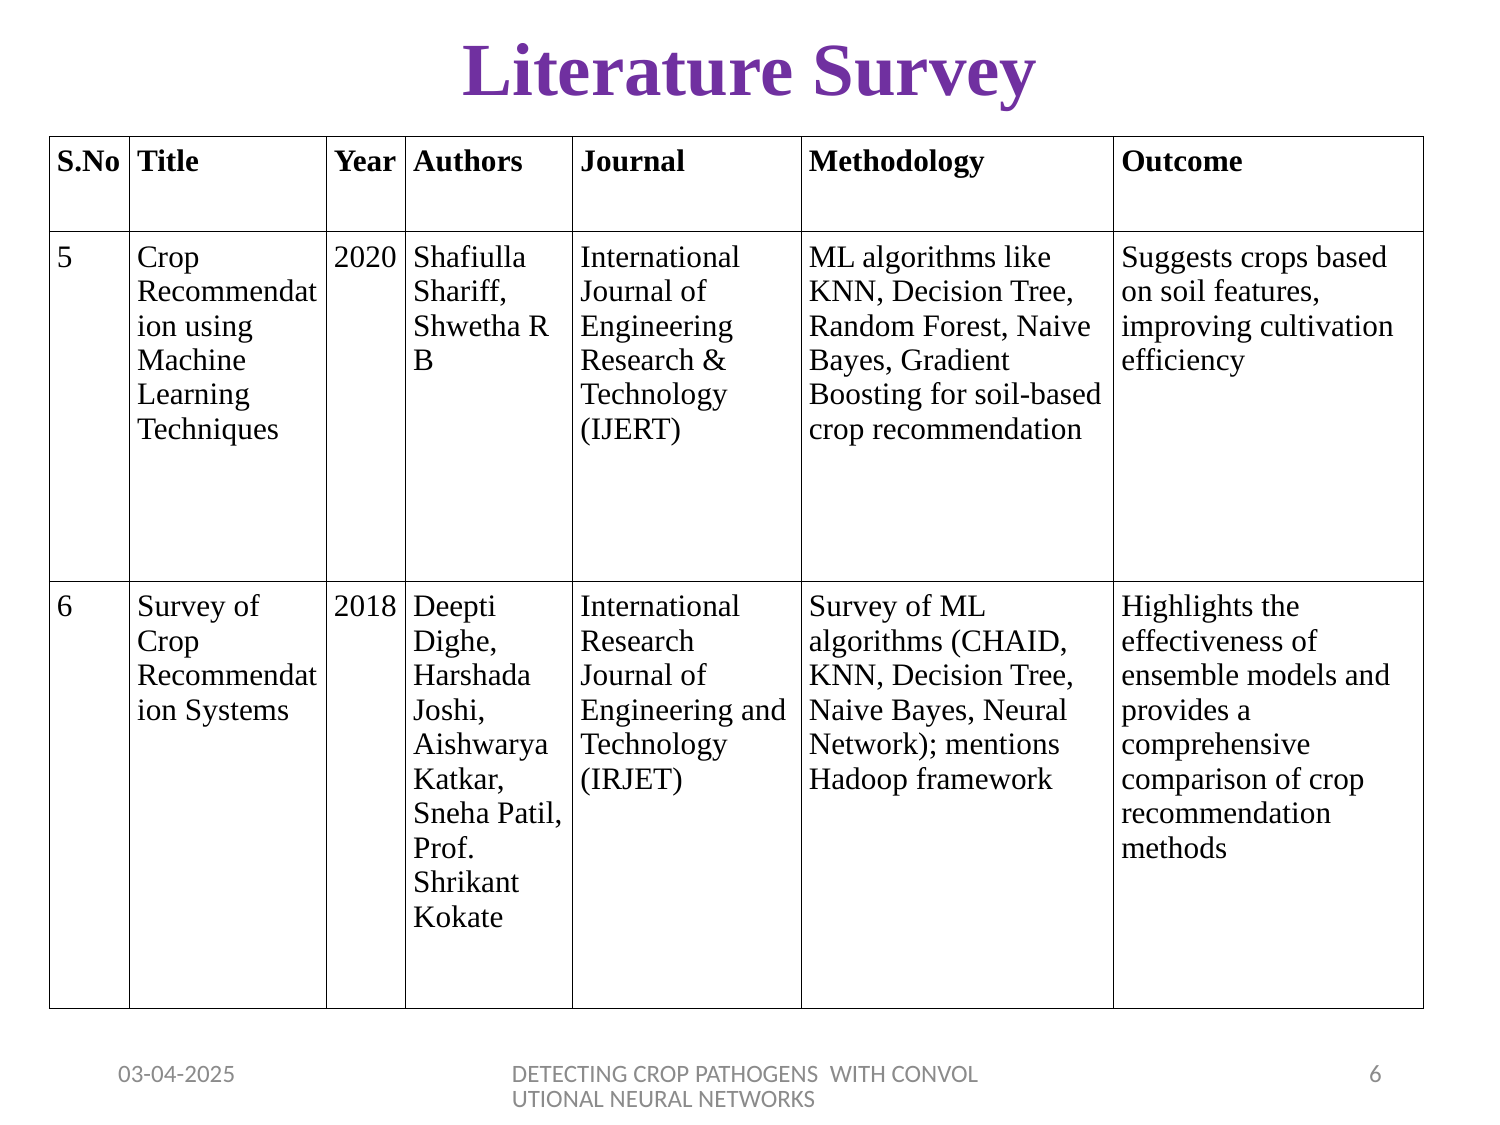

# Literature Survey
| S.No | Title | Year | Authors | Journal | Methodology | Outcome |
| --- | --- | --- | --- | --- | --- | --- |
| 5 | Crop Recommendation using Machine Learning Techniques | 2020 | Shafiulla Shariff, Shwetha R B | International Journal of Engineering Research & Technology (IJERT) | ML algorithms like KNN, Decision Tree, Random Forest, Naive Bayes, Gradient Boosting for soil-based crop recommendation | Suggests crops based on soil features, improving cultivation efficiency |
| 6 | Survey of Crop Recommendation Systems | 2018 | Deepti Dighe, Harshada Joshi, Aishwarya Katkar, Sneha Patil, Prof. Shrikant Kokate | International Research Journal of Engineering and Technology (IRJET) | Survey of ML algorithms (CHAID, KNN, Decision Tree, Naive Bayes, Neural Network); mentions Hadoop framework | Highlights the effectiveness of ensemble models and provides a comprehensive comparison of crop recommendation methods |
03-04-2025
DETECTING CROP PATHOGENS  WITH CONVOLUTIONAL NEURAL NETWORKS
6